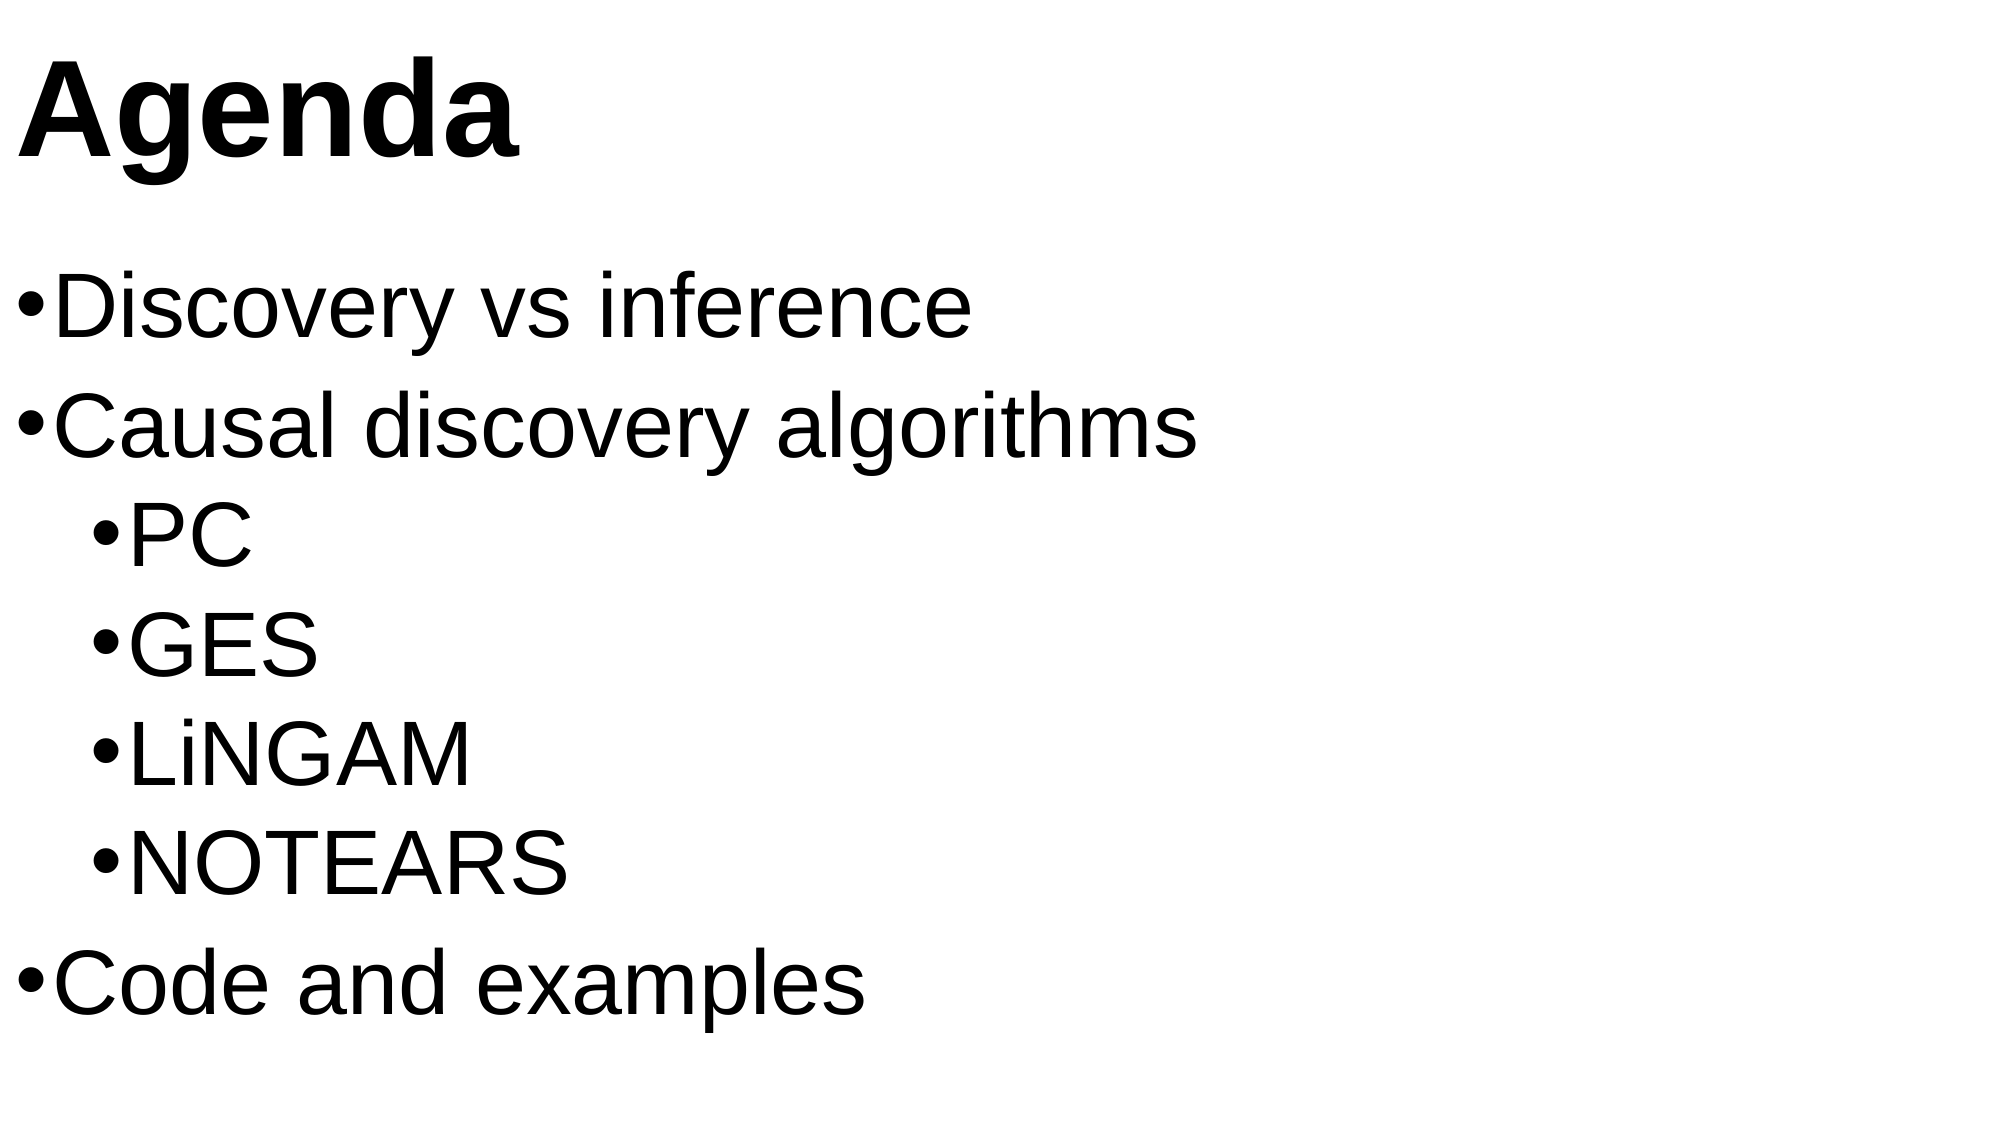

# Agenda
Discovery vs inference
Causal discovery algorithms
PC
GES
LiNGAM
NOTEARS
Code and examples